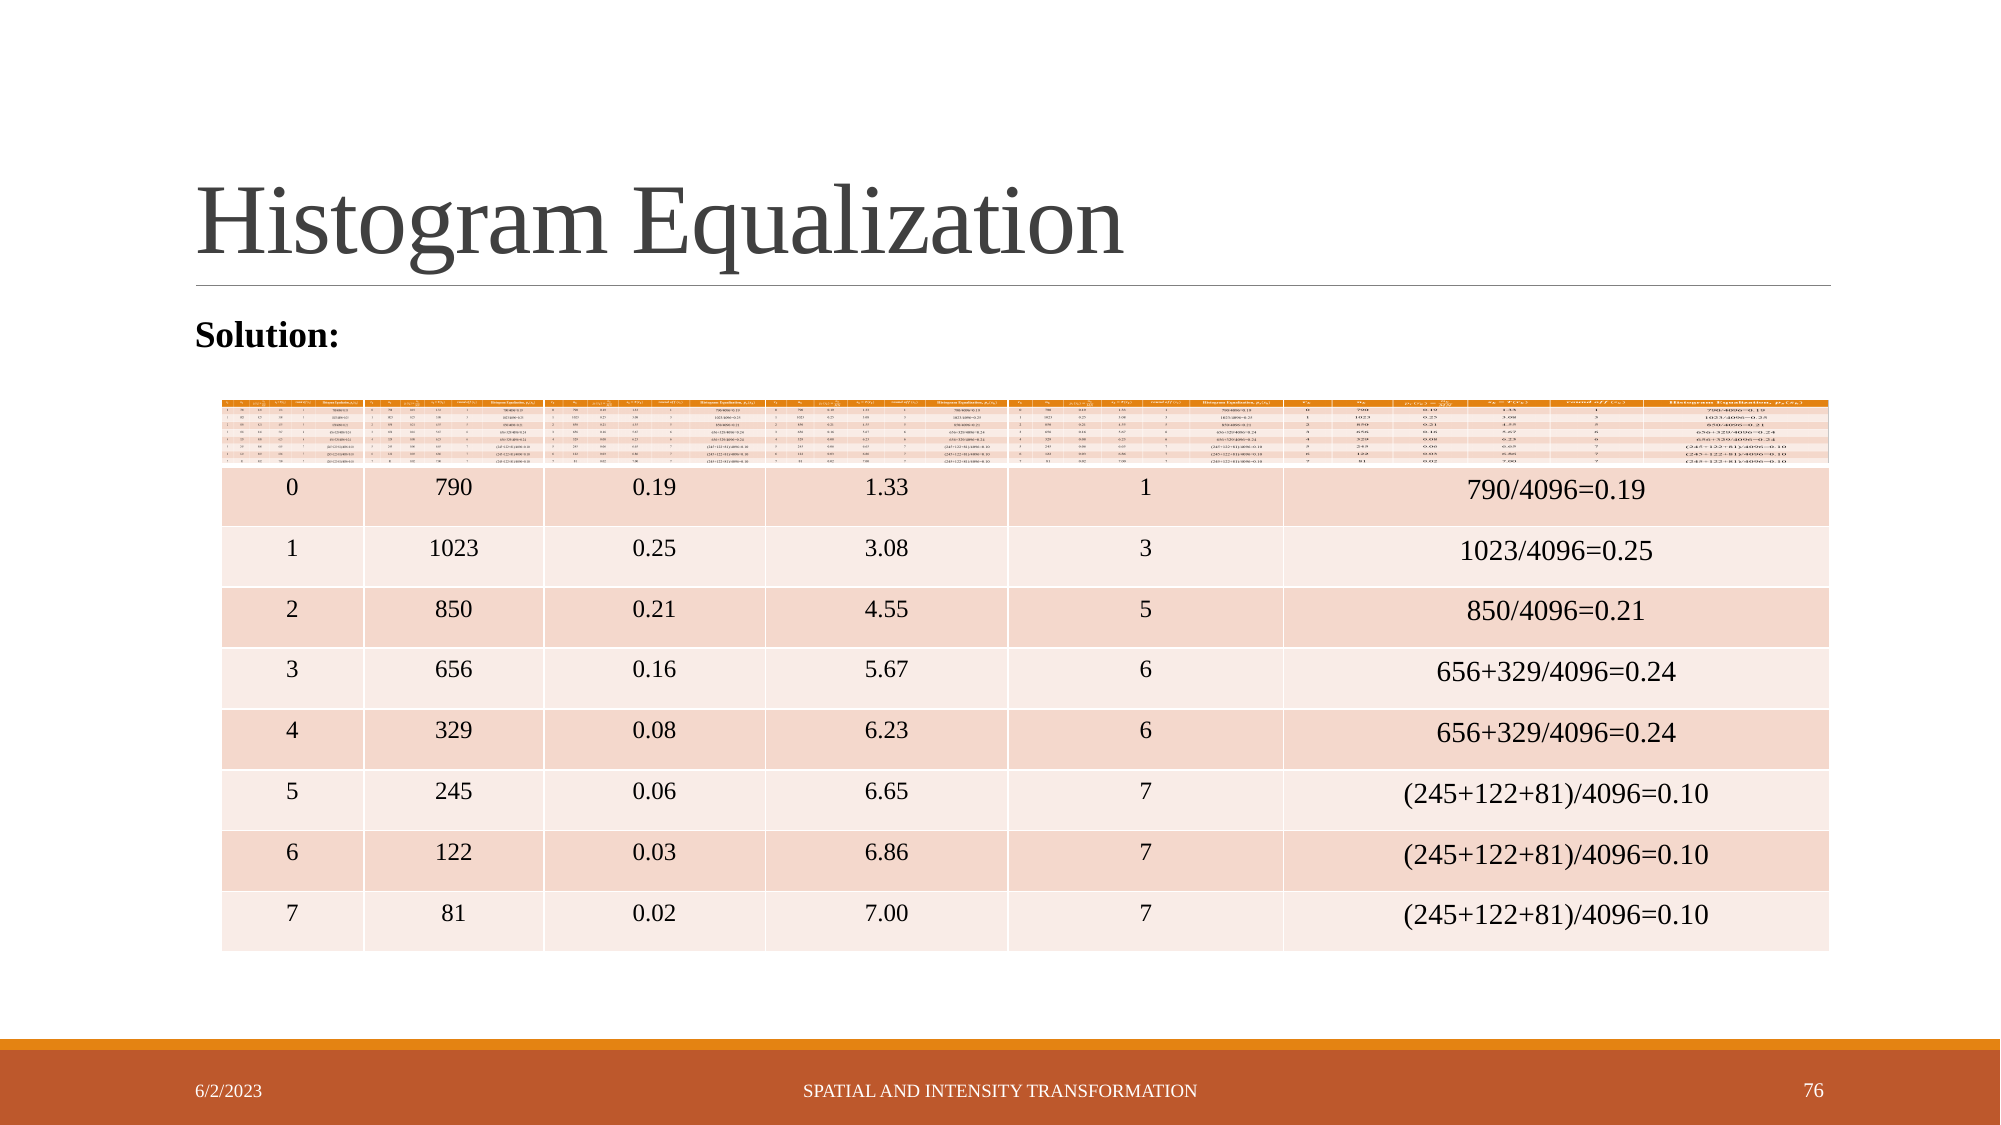

# Histogram Equalization
Solution:
|  |  |  |  |  |  |
| --- | --- | --- | --- | --- | --- |
| 0 | 790 | 0.19 | 1.33 | 1 | 790/4096=0.19 |
| 1 | 1023 | 0.25 | 3.08 | 3 | 1023/4096=0.25 |
| 2 | 850 | 0.21 | 4.55 | 5 | 850/4096=0.21 |
| 3 | 656 | 0.16 | 5.67 | 6 | 656+329/4096=0.24 |
| 4 | 329 | 0.08 | 6.23 | 6 | 656+329/4096=0.24 |
| 5 | 245 | 0.06 | 6.65 | 7 | (245+122+81)/4096=0.10 |
| 6 | 122 | 0.03 | 6.86 | 7 | (245+122+81)/4096=0.10 |
| 7 | 81 | 0.02 | 7.00 | 7 | (245+122+81)/4096=0.10 |
6/2/2023
Spatial and Intensity Transformation
76